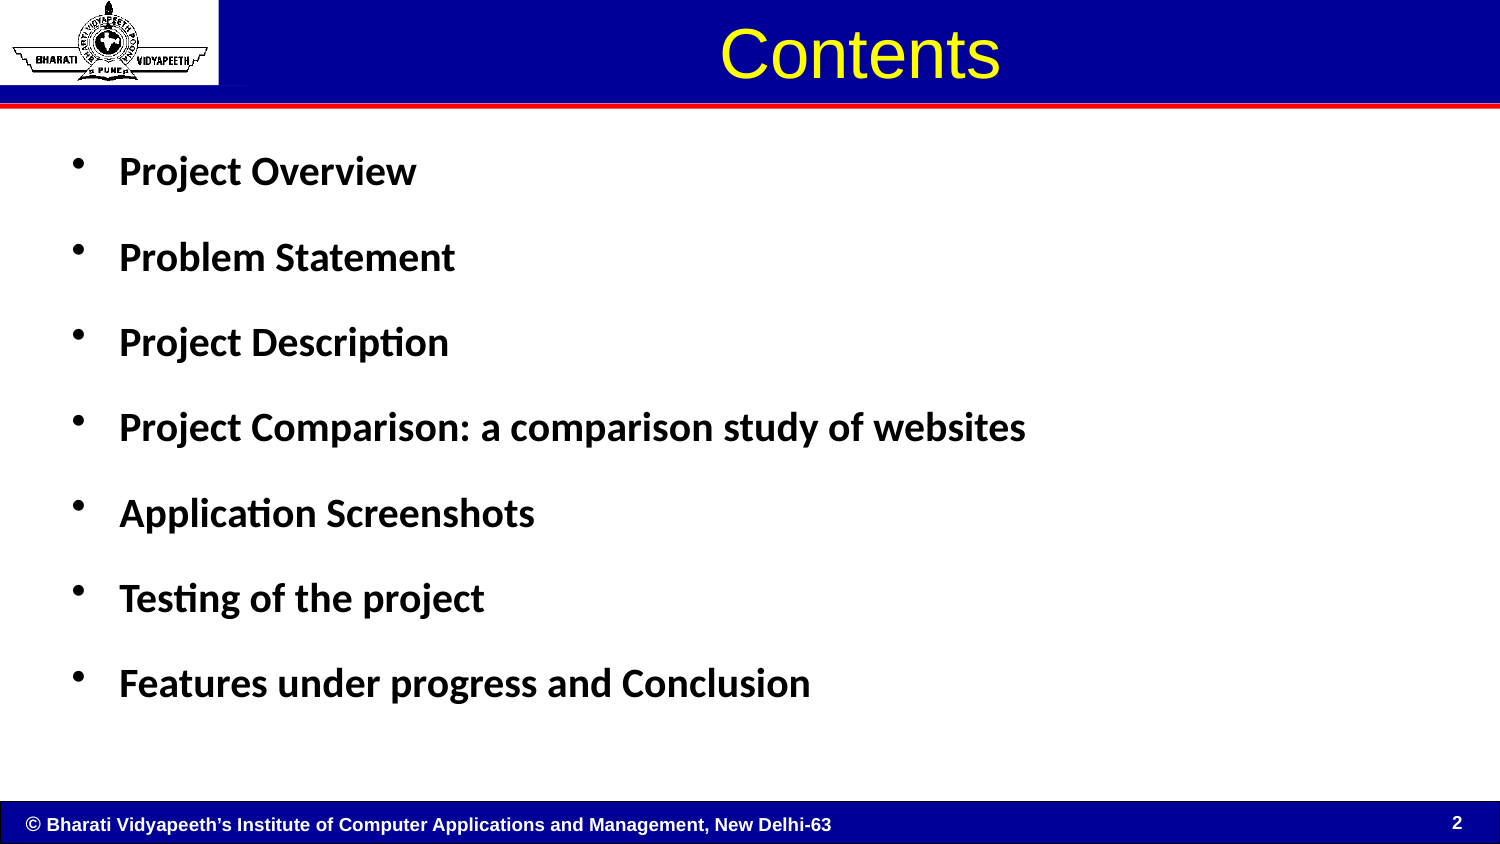

# Contents

Project Overview
Problem Statement
Project Description
Project Comparison: a comparison study of websites
Application Screenshots
Testing of the project
Features under progress and Conclusion